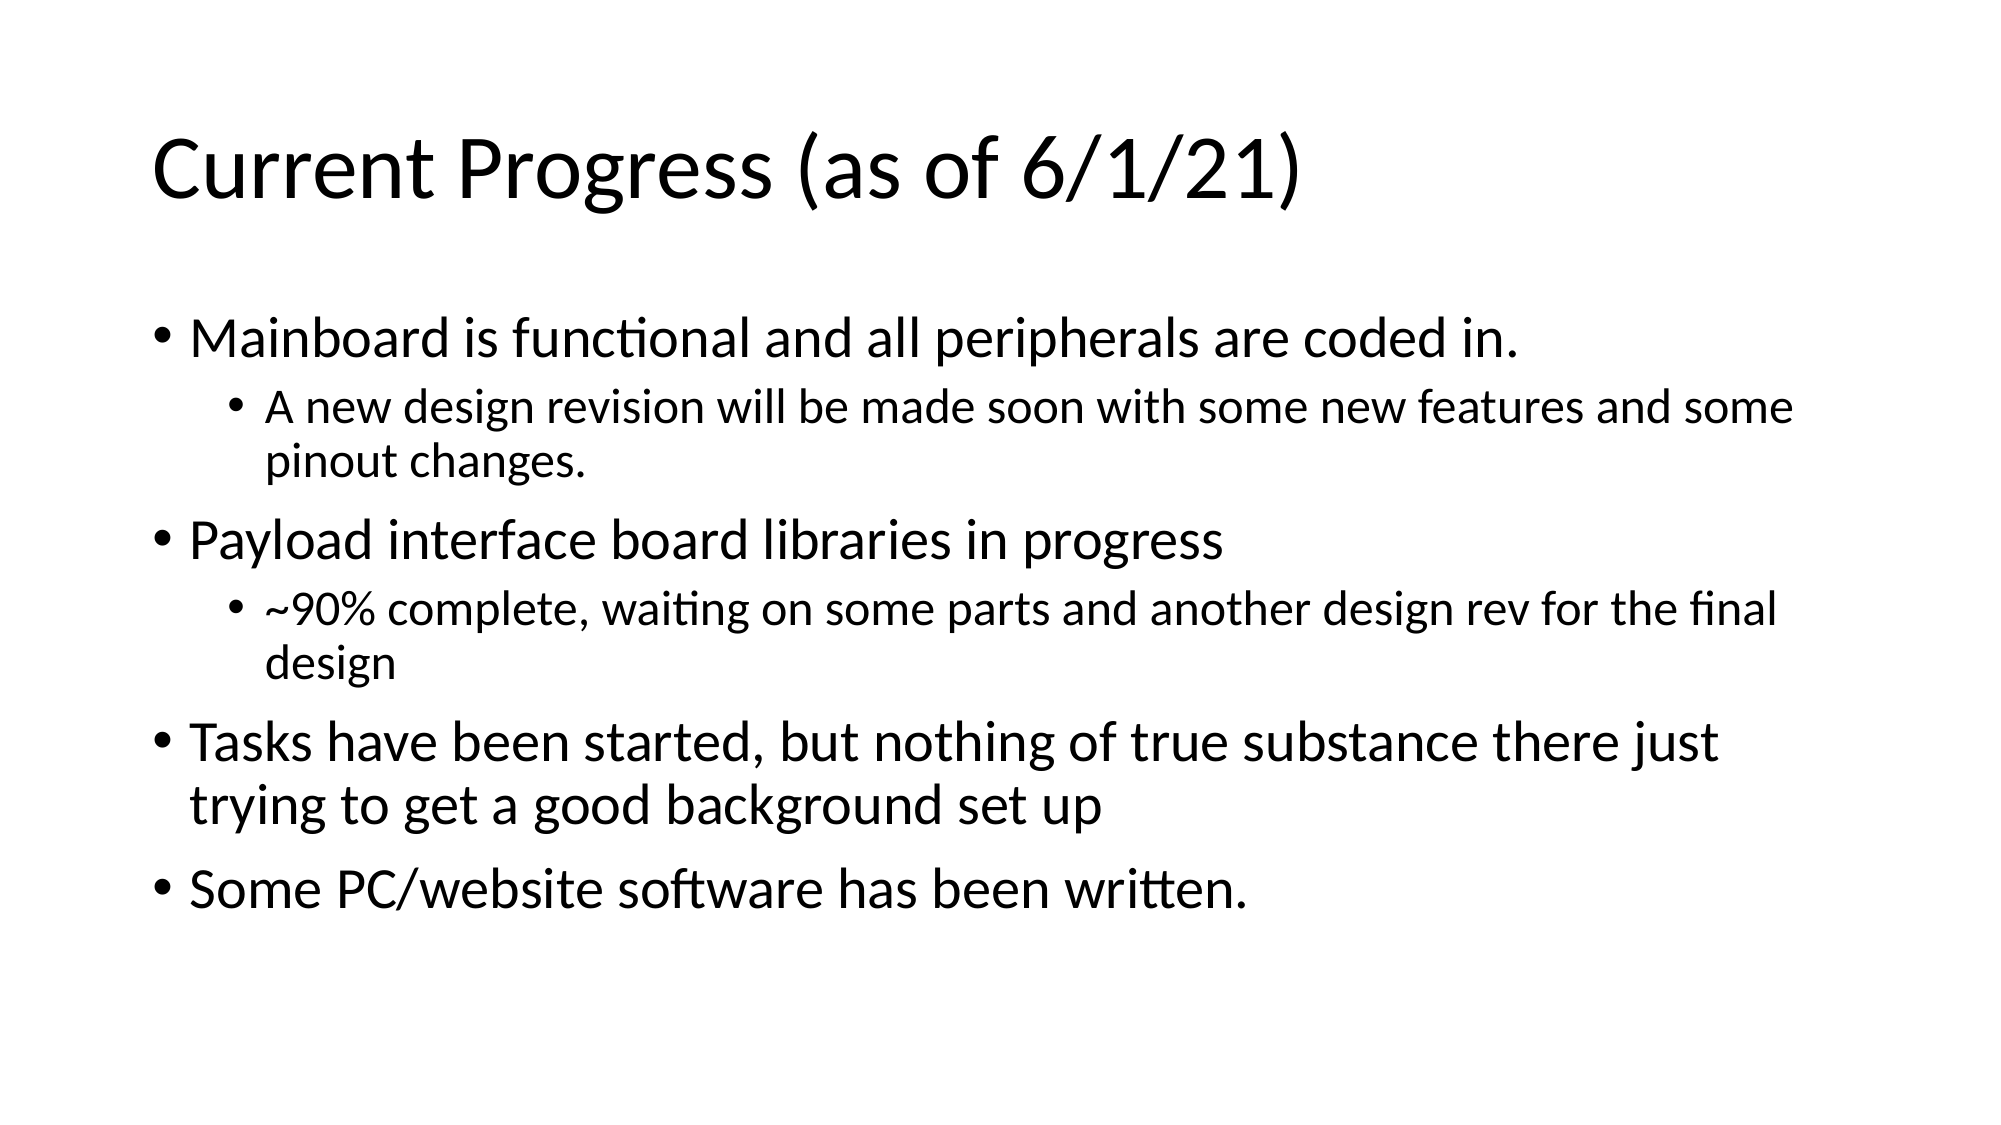

# Current Progress (as of 6/1/21)
Mainboard is functional and all peripherals are coded in.
A new design revision will be made soon with some new features and some pinout changes.
Payload interface board libraries in progress
~90% complete, waiting on some parts and another design rev for the final design
Tasks have been started, but nothing of true substance there just trying to get a good background set up
Some PC/website software has been written.